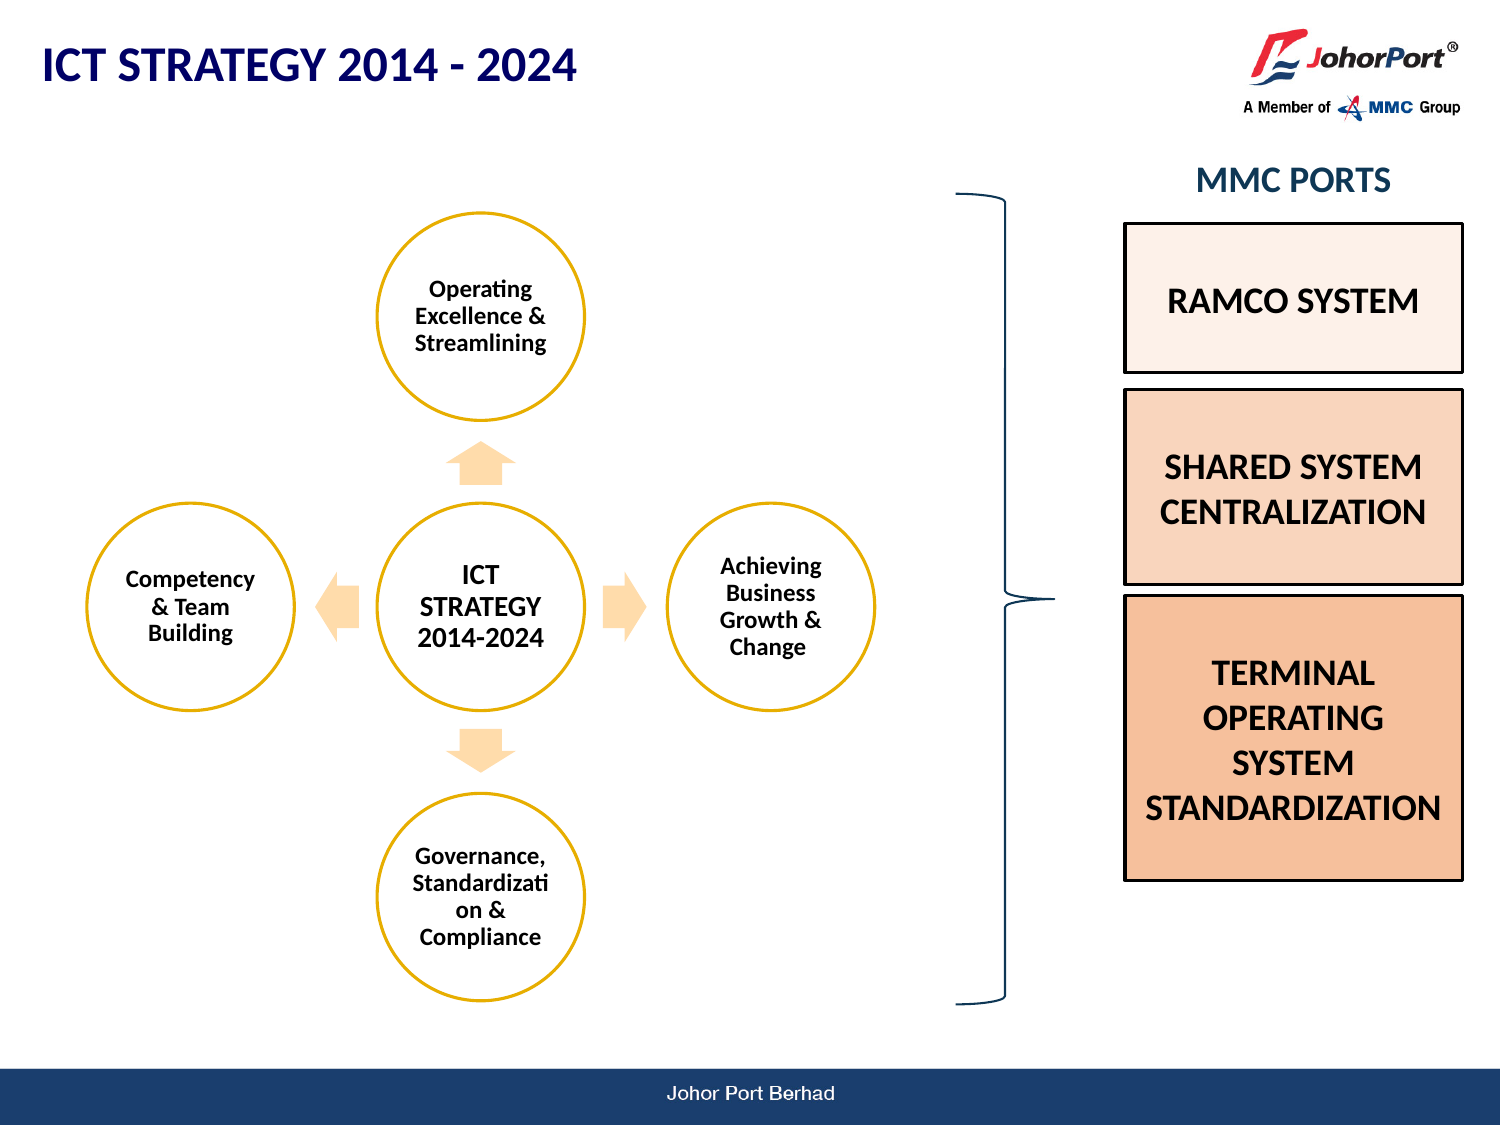

ICT STRATEGY 2014 - 2024

MMC PORTS

RAMCO SYSTEM

SHARED SYSTEM CENTRALIZATION

TERMINAL OPERATING SYSTEM STANDARDIZATION

ICT STRATEGY 2014-2024

Operating Excellence & Streamlining

Achieving Business Growth & Change

Governance, Standardization & Compliance

Competency & Team Building